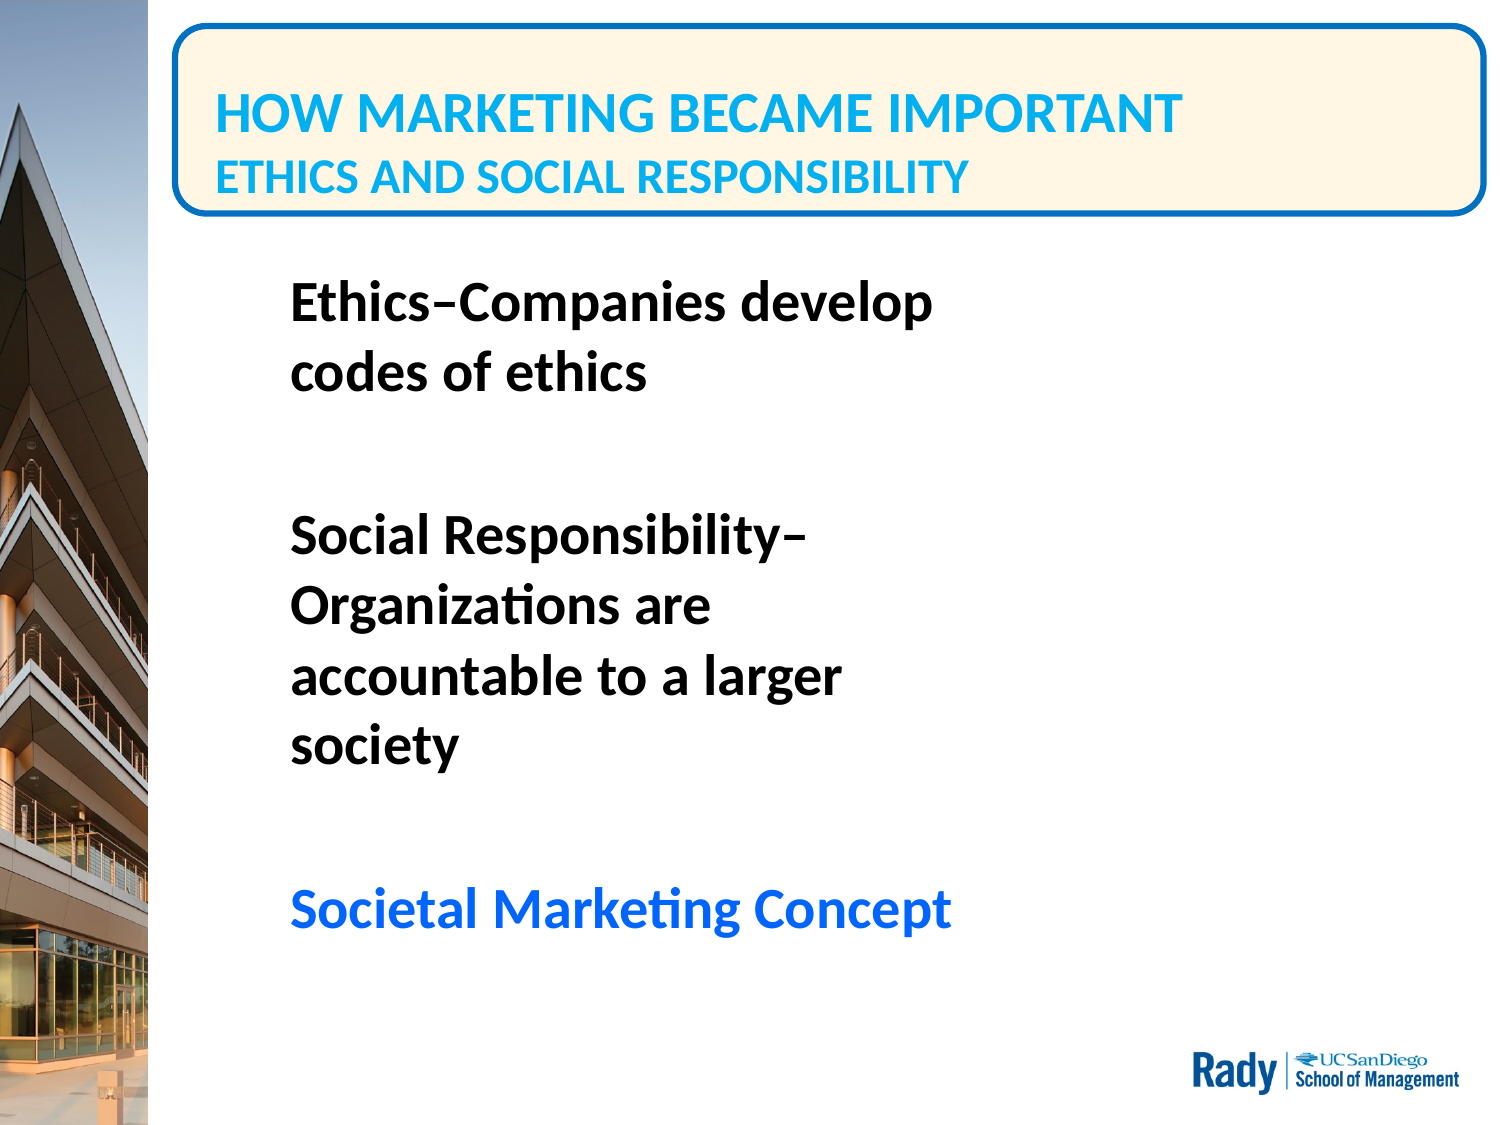

# HOW MARKETING BECAME IMPORTANT ETHICS AND SOCIAL RESPONSIBILITY
Ethics–Companies develop codes of ethics

Social Responsibility– Organizations are accountable to a larger society

Societal Marketing Concept